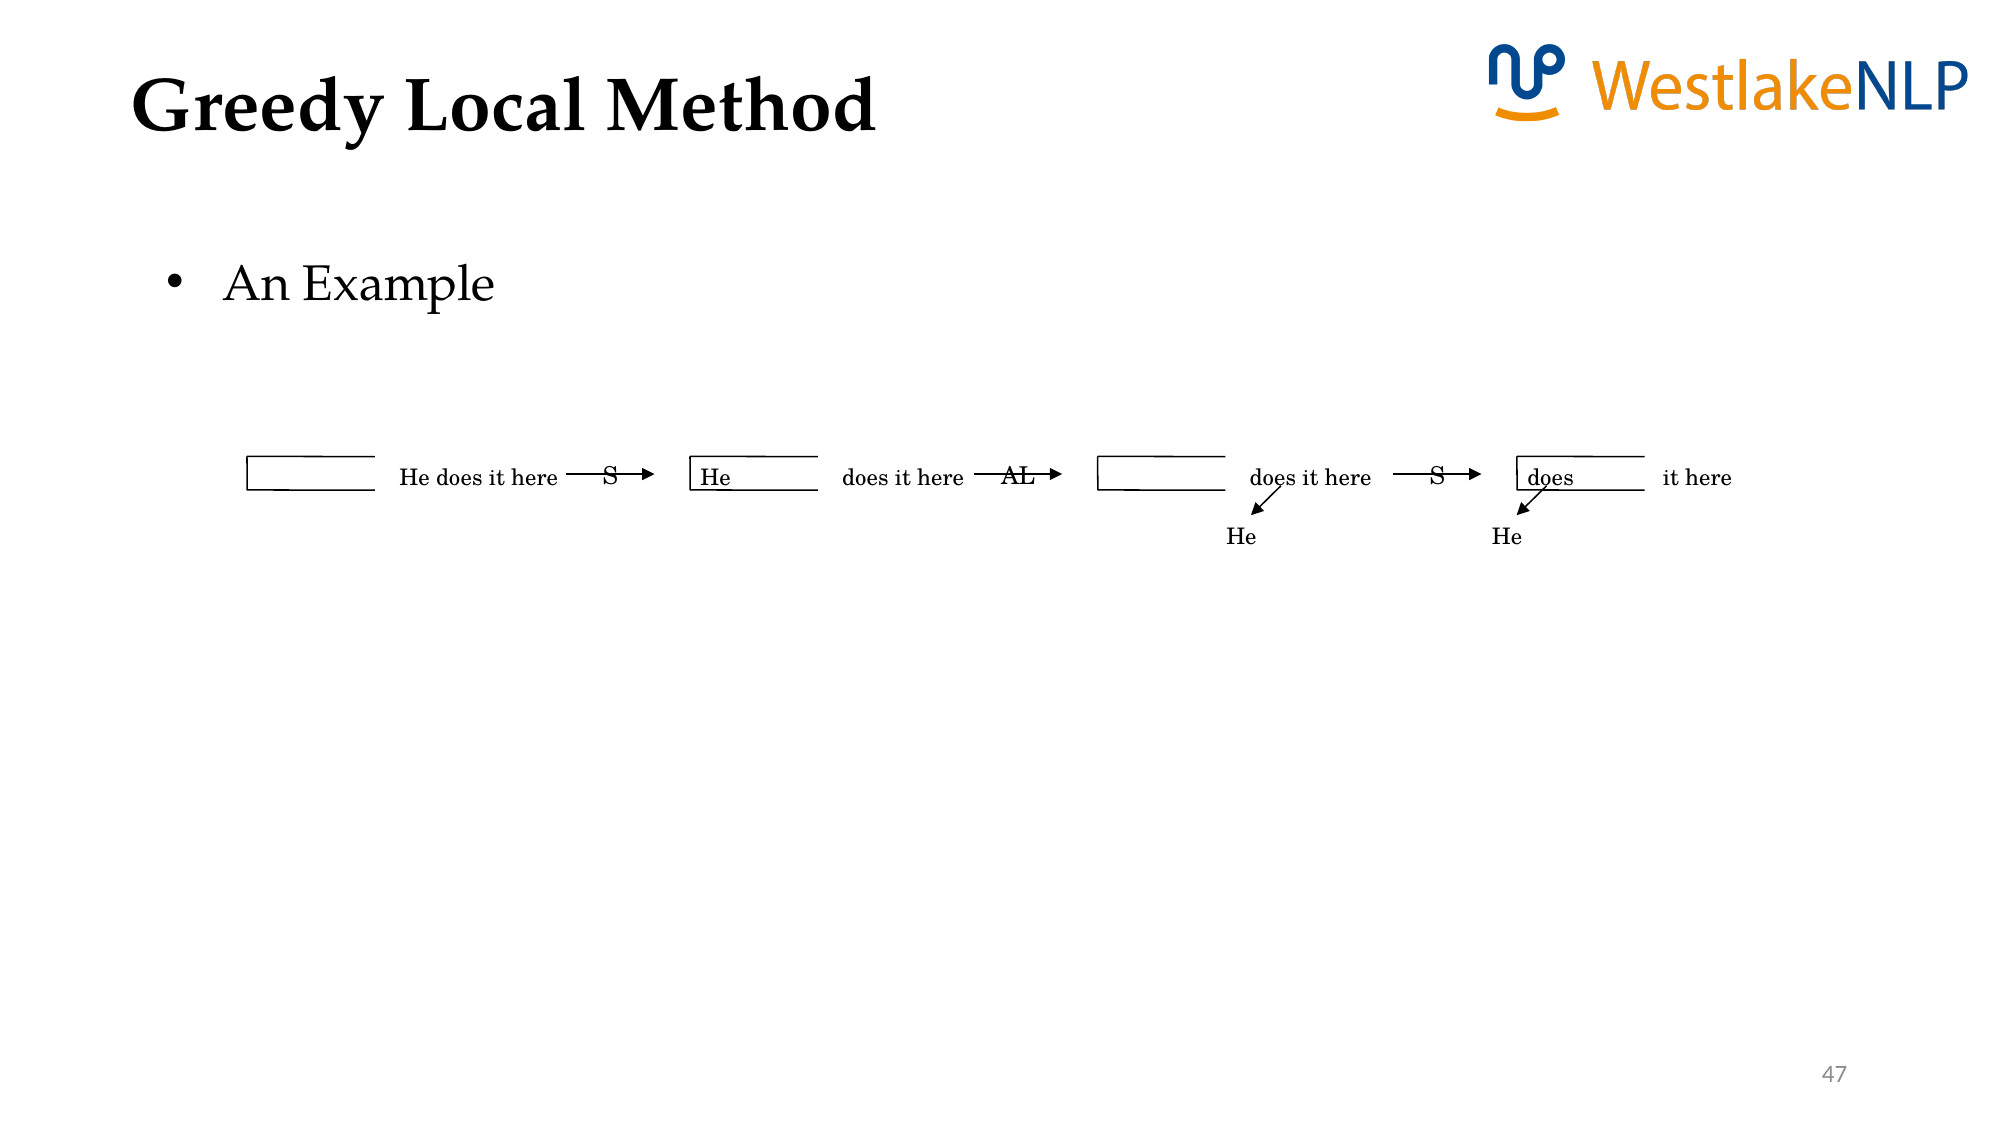

Greedy Local Method
An Example
S

AL

S

He does it here
He
does it here
does it here
does
it here

He
He
47